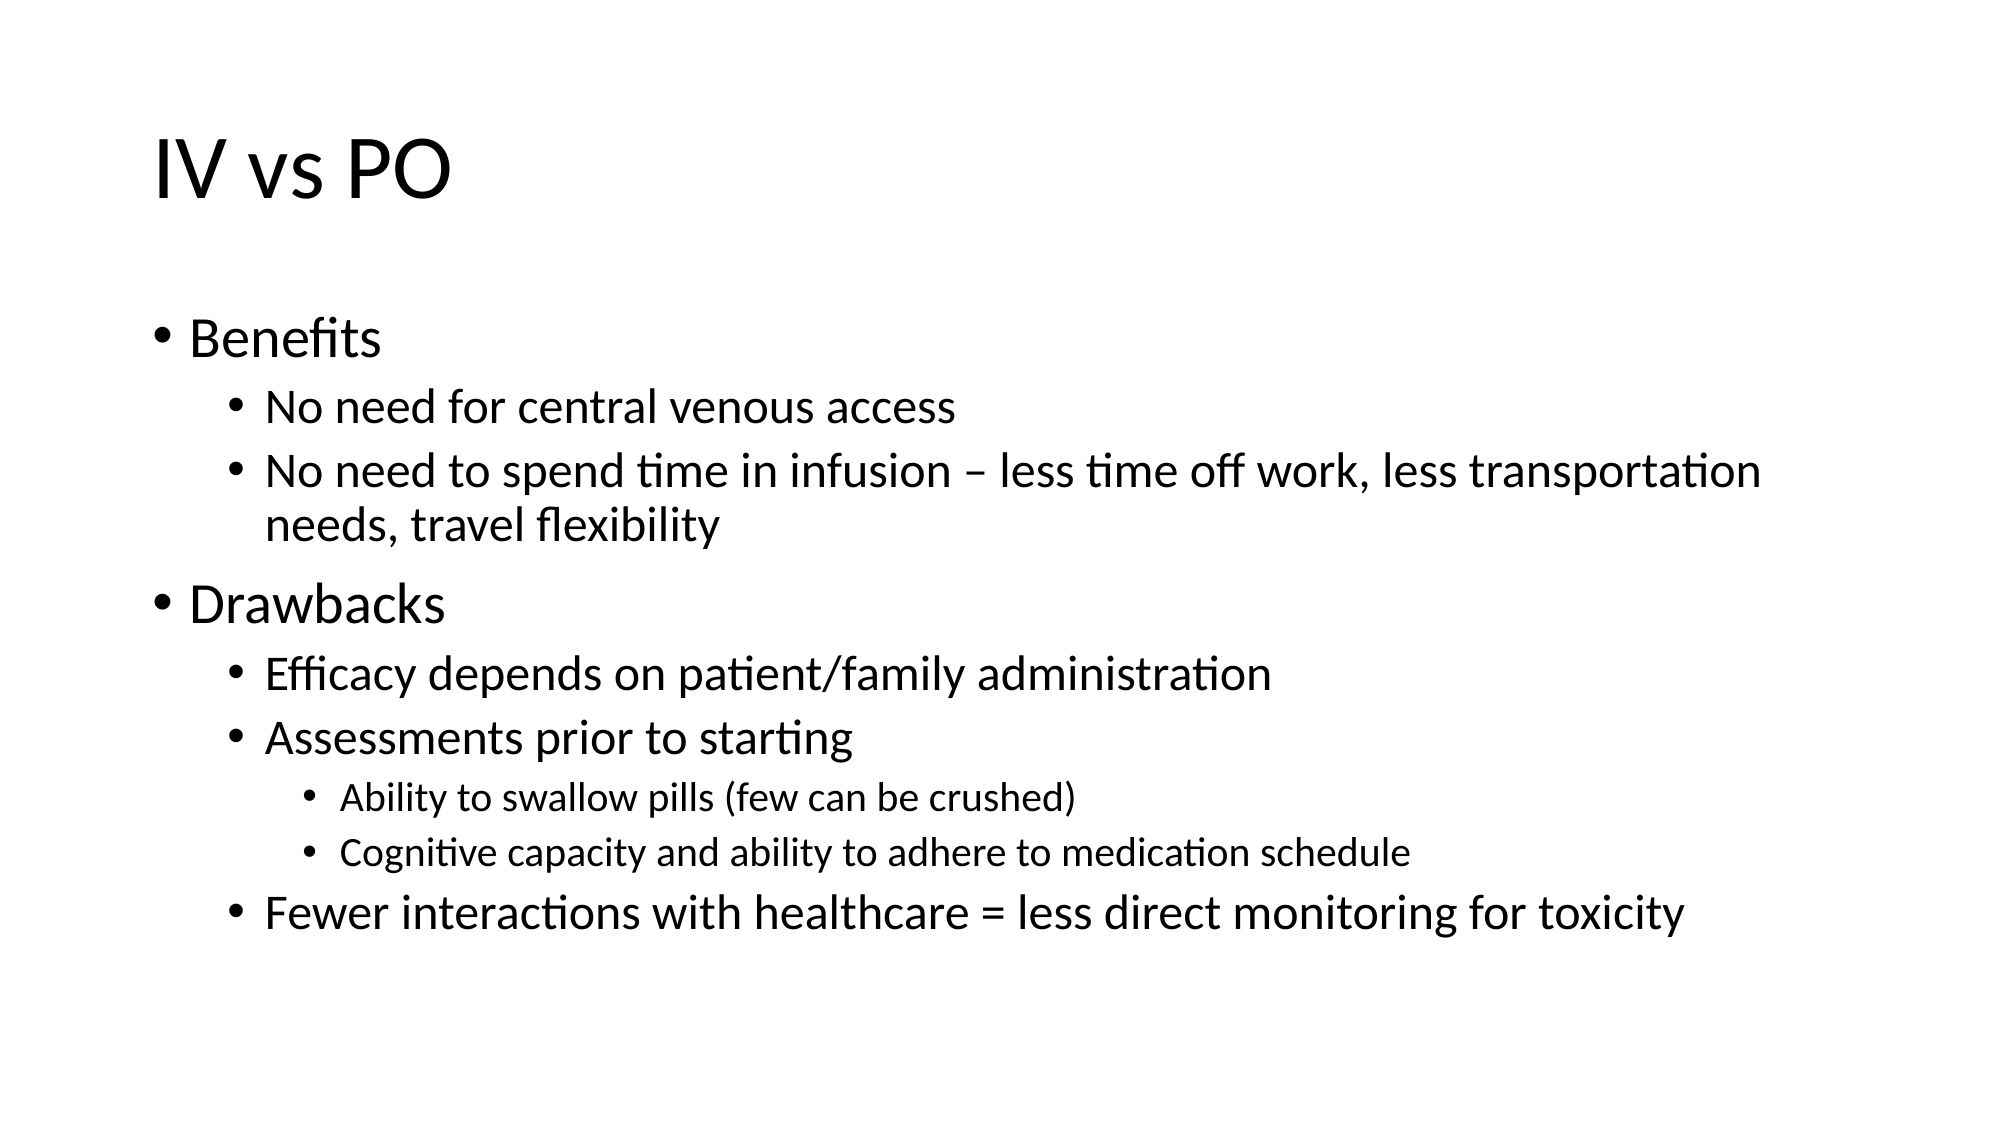

# IV vs PO
Benefits
No need for central venous access
No need to spend time in infusion – less time off work, less transportation needs, travel flexibility
Drawbacks
Efficacy depends on patient/family administration
Assessments prior to starting
Ability to swallow pills (few can be crushed)
Cognitive capacity and ability to adhere to medication schedule
Fewer interactions with healthcare = less direct monitoring for toxicity